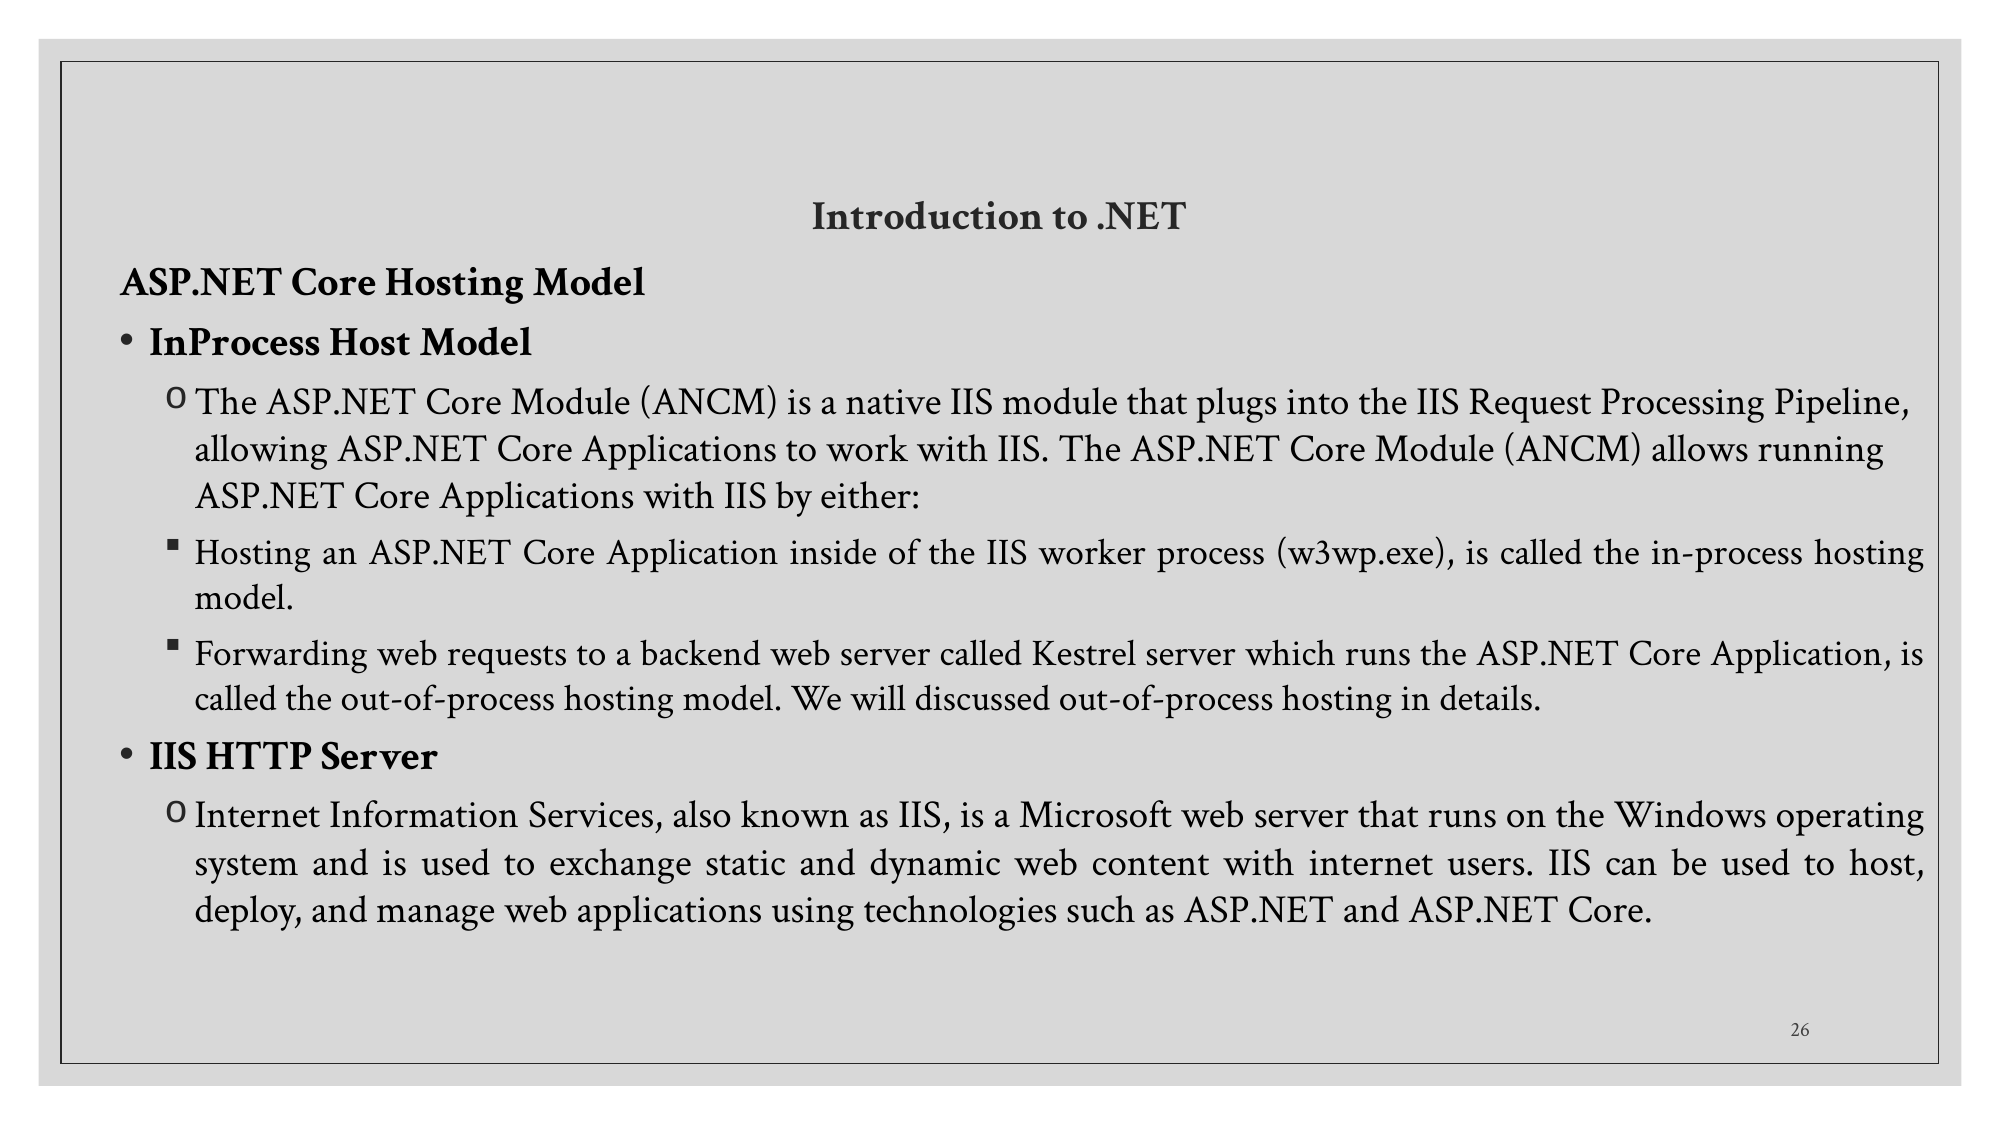

# Introduction to .NET
ASP.NET Core Hosting Model
InProcess Host Model
The ASP.NET Core Module (ANCM) is a native IIS module that plugs into the IIS Request Processing Pipeline, allowing ASP.NET Core Applications to work with IIS. The ASP.NET Core Module (ANCM) allows running ASP.NET Core Applications with IIS by either:
Hosting an ASP.NET Core Application inside of the IIS worker process (w3wp.exe), is called the in-process hosting model.
Forwarding web requests to a backend web server called Kestrel server which runs the ASP.NET Core Application, is called the out-of-process hosting model. We will discussed out-of-process hosting in details.
IIS HTTP Server
Internet Information Services, also known as IIS, is a Microsoft web server that runs on the Windows operating system and is used to exchange static and dynamic web content with internet users. IIS can be used to host, deploy, and manage web applications using technologies such as ASP.NET and ASP.NET Core.

26